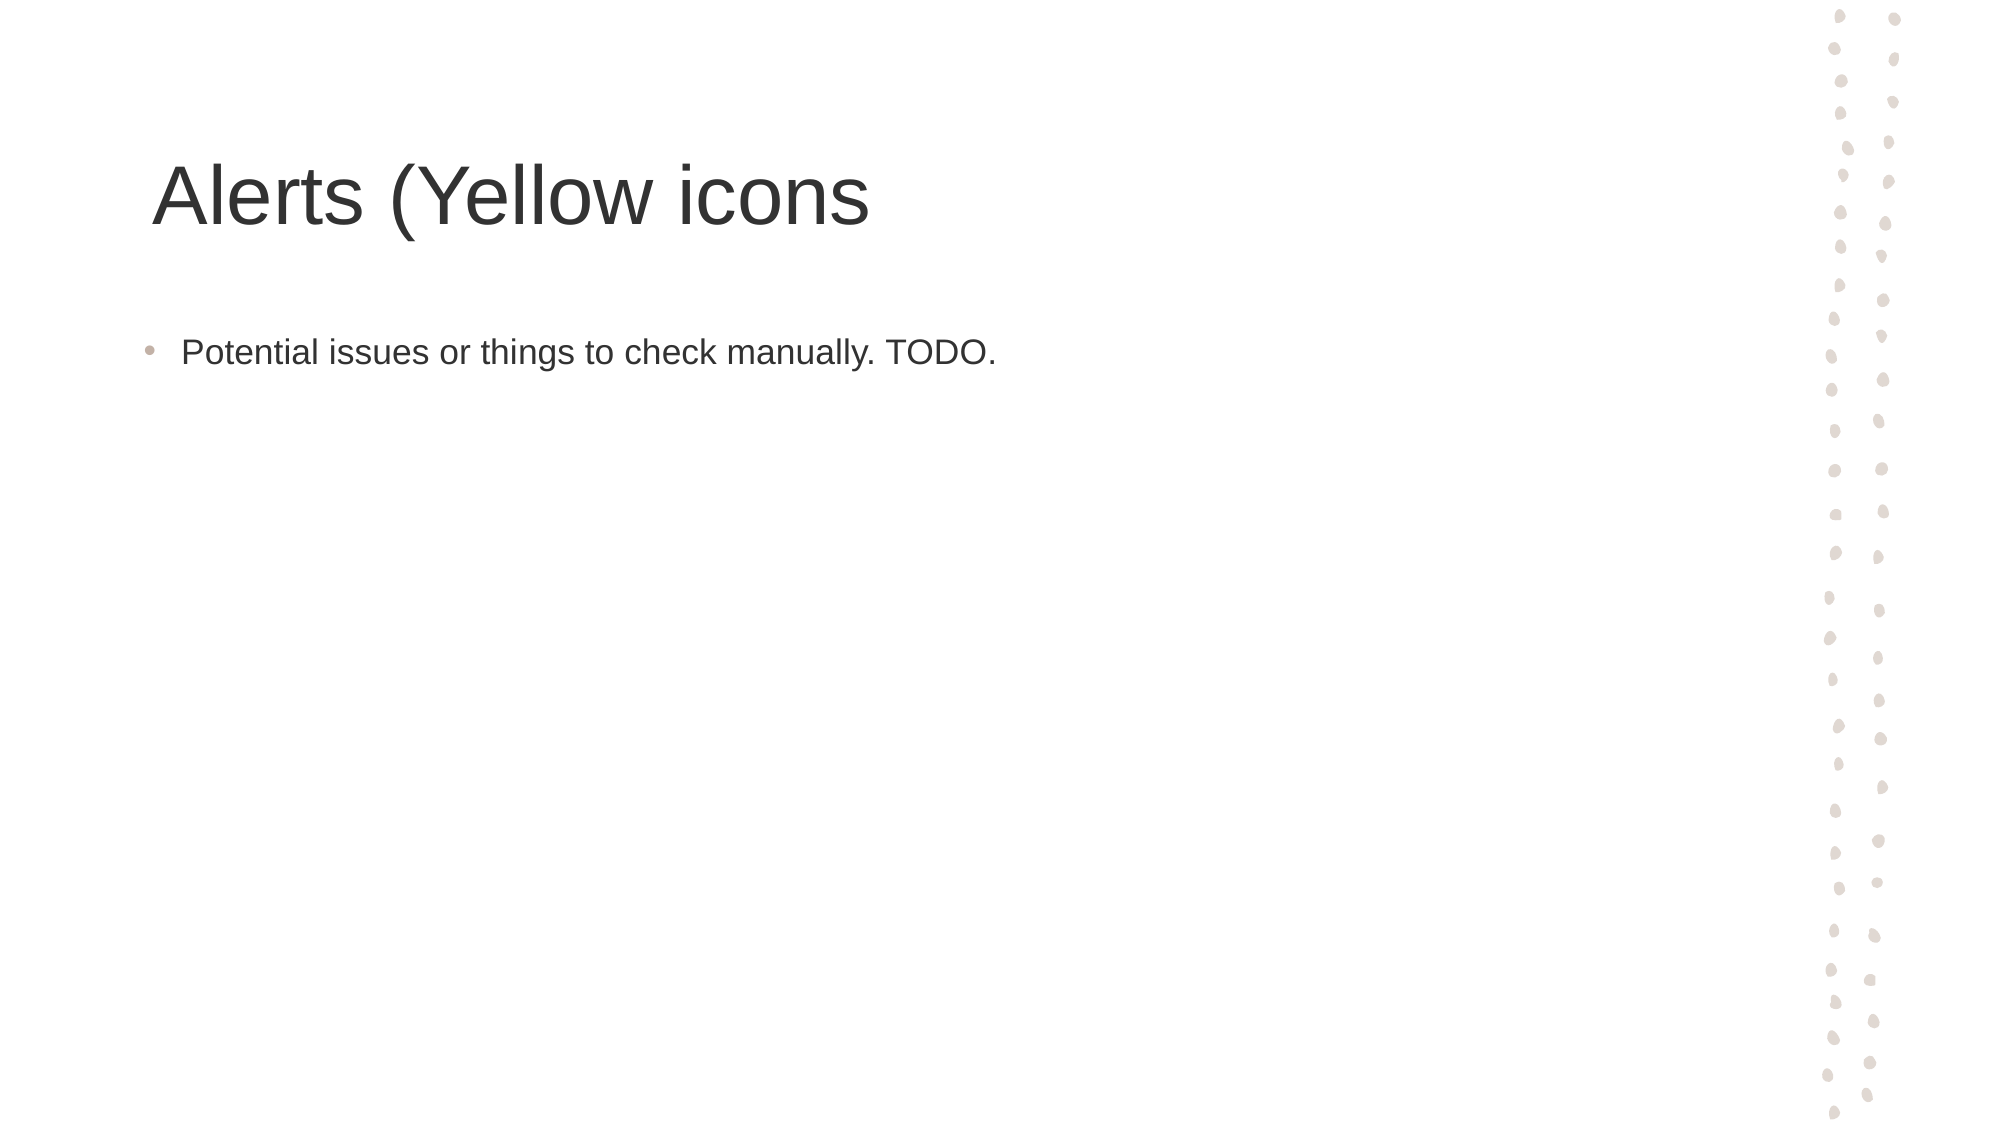

# Alerts (Yellow icons
Potential issues or things to check manually. TODO.